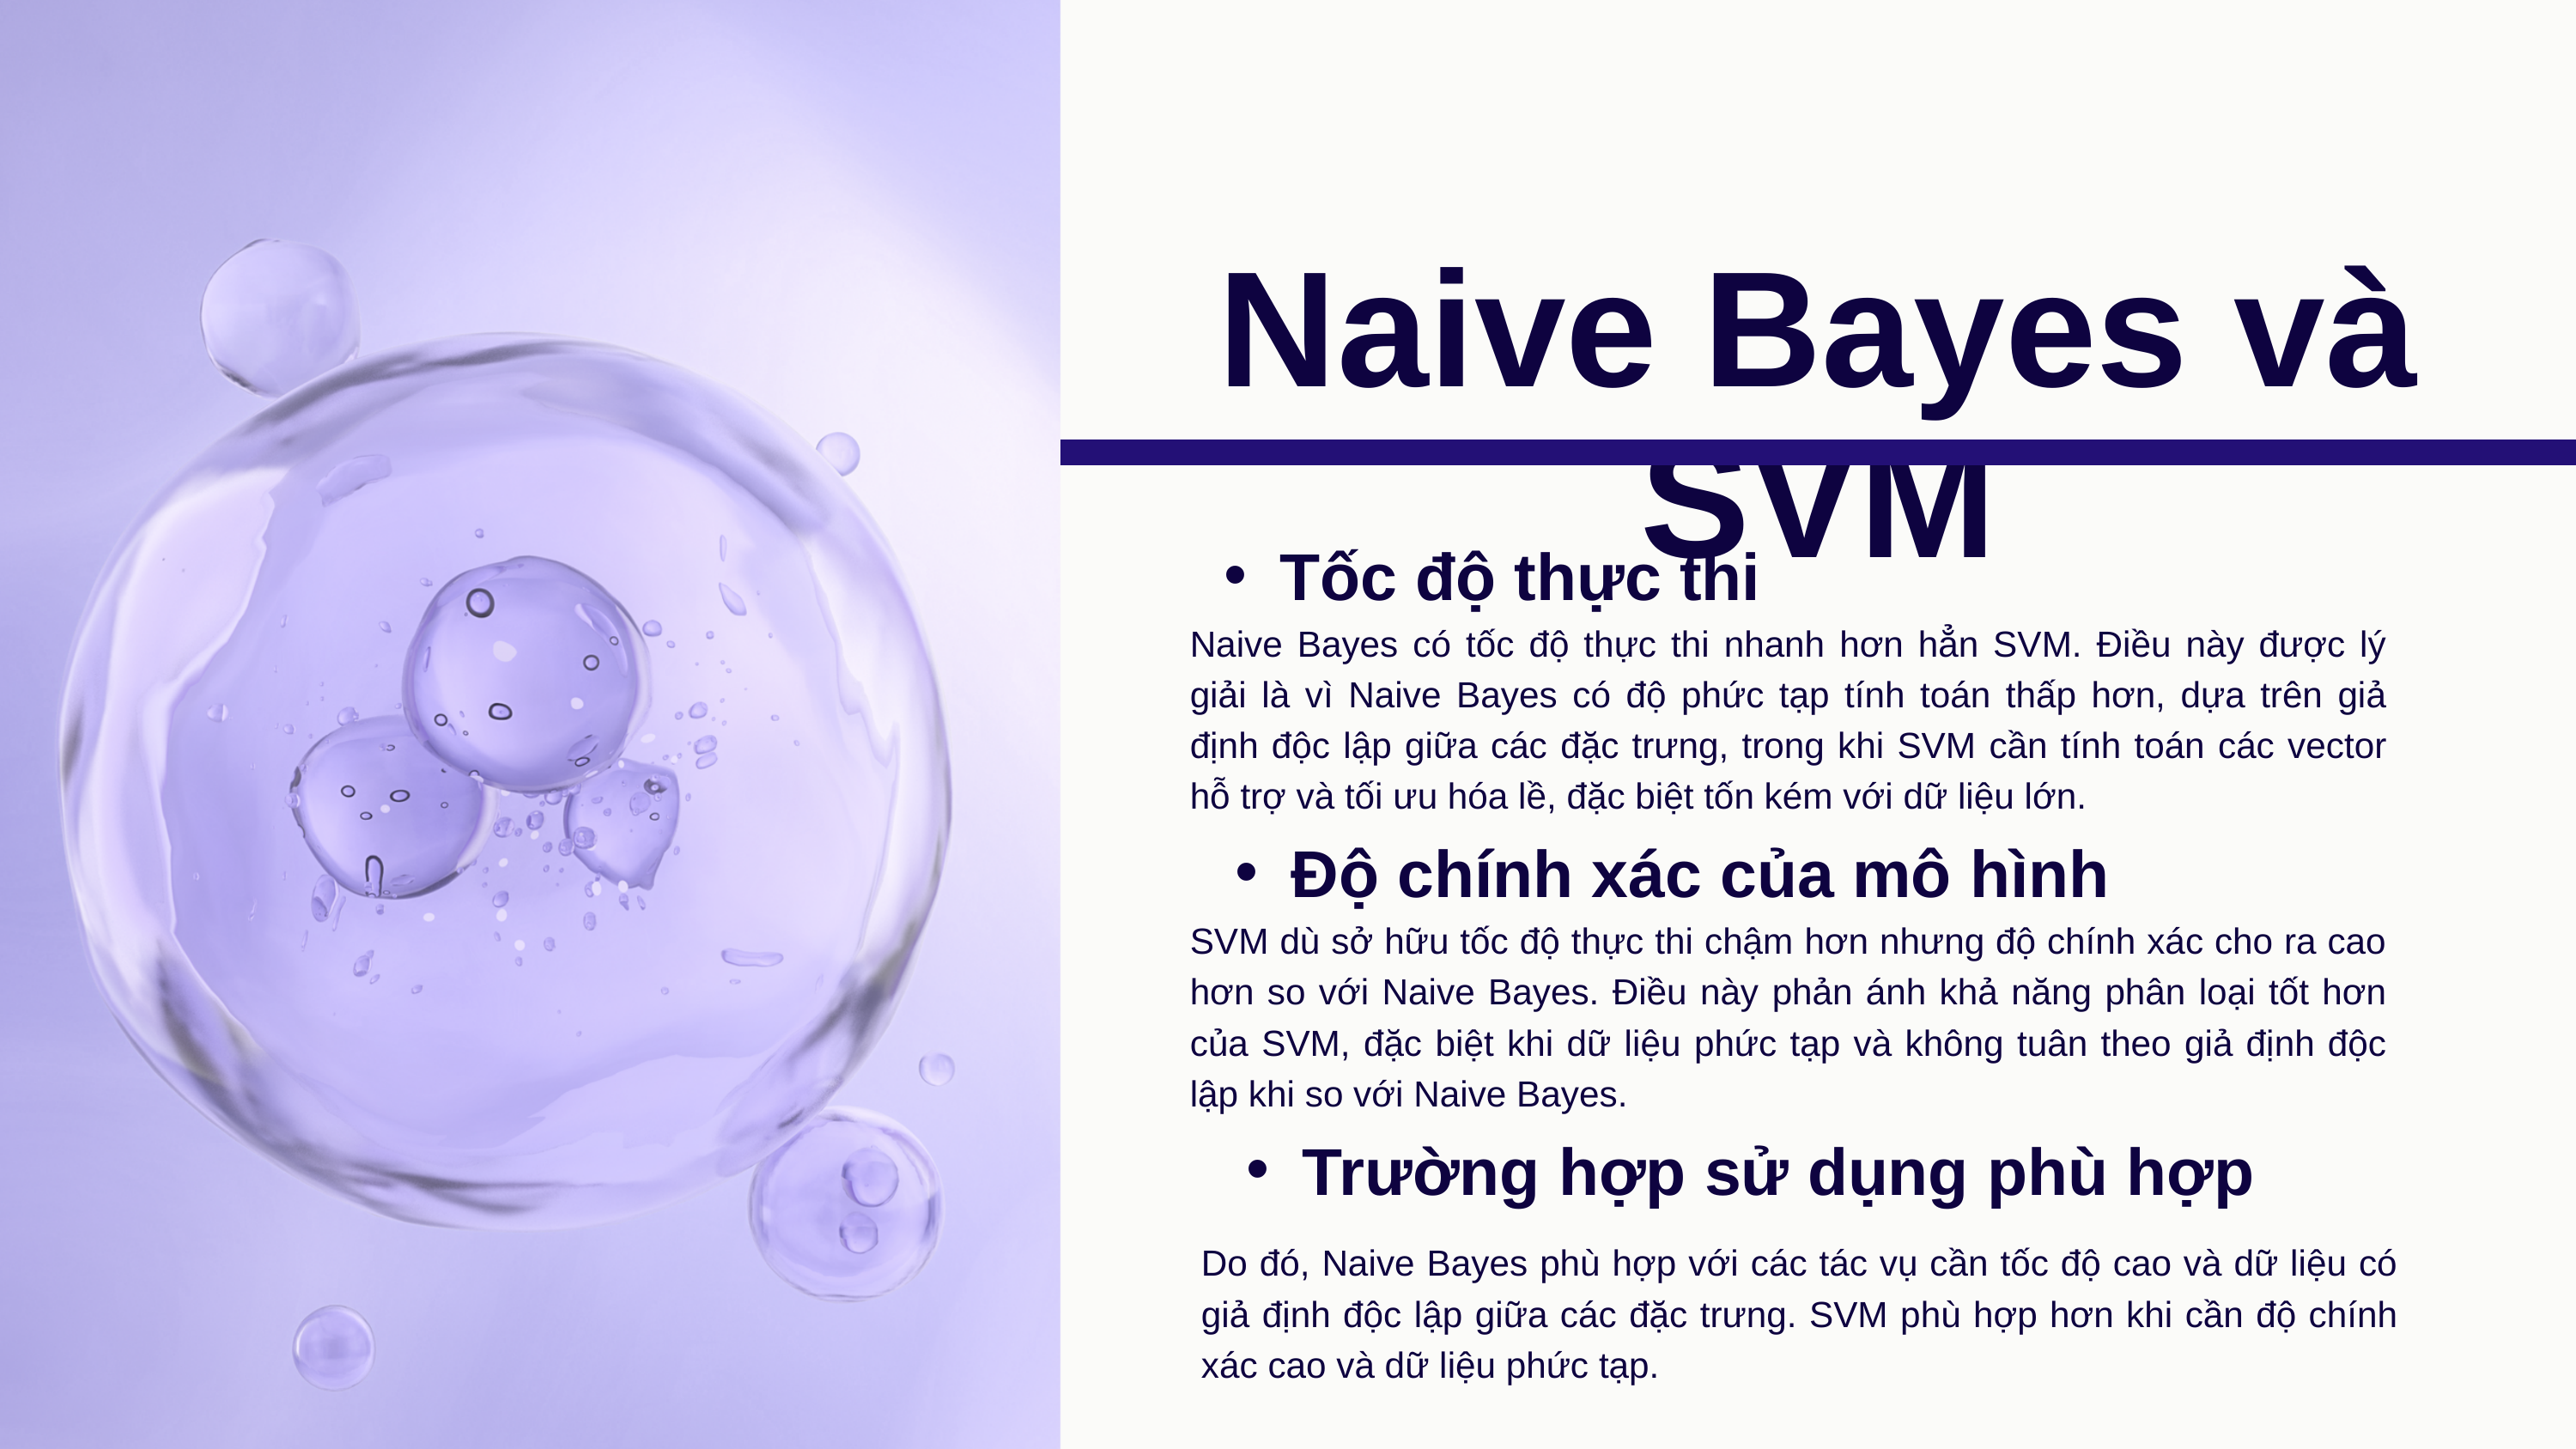

Naive Bayes và SVM

Tốc độ thực thi
Naive Bayes có tốc độ thực thi nhanh hơn hẳn SVM. Điều này được lý giải là vì Naive Bayes có độ phức tạp tính toán thấp hơn, dựa trên giả định độc lập giữa các đặc trưng, trong khi SVM cần tính toán các vector hỗ trợ và tối ưu hóa lề, đặc biệt tốn kém với dữ liệu lớn.
Độ chính xác của mô hình
SVM dù sở hữu tốc độ thực thi chậm hơn nhưng độ chính xác cho ra cao hơn so với Naive Bayes. Điều này phản ánh khả năng phân loại tốt hơn của SVM, đặc biệt khi dữ liệu phức tạp và không tuân theo giả định độc lập khi so với Naive Bayes.
Trường hợp sử dụng phù hợp
Do đó, Naive Bayes phù hợp với các tác vụ cần tốc độ cao và dữ liệu có giả định độc lập giữa các đặc trưng. SVM phù hợp hơn khi cần độ chính xác cao và dữ liệu phức tạp.